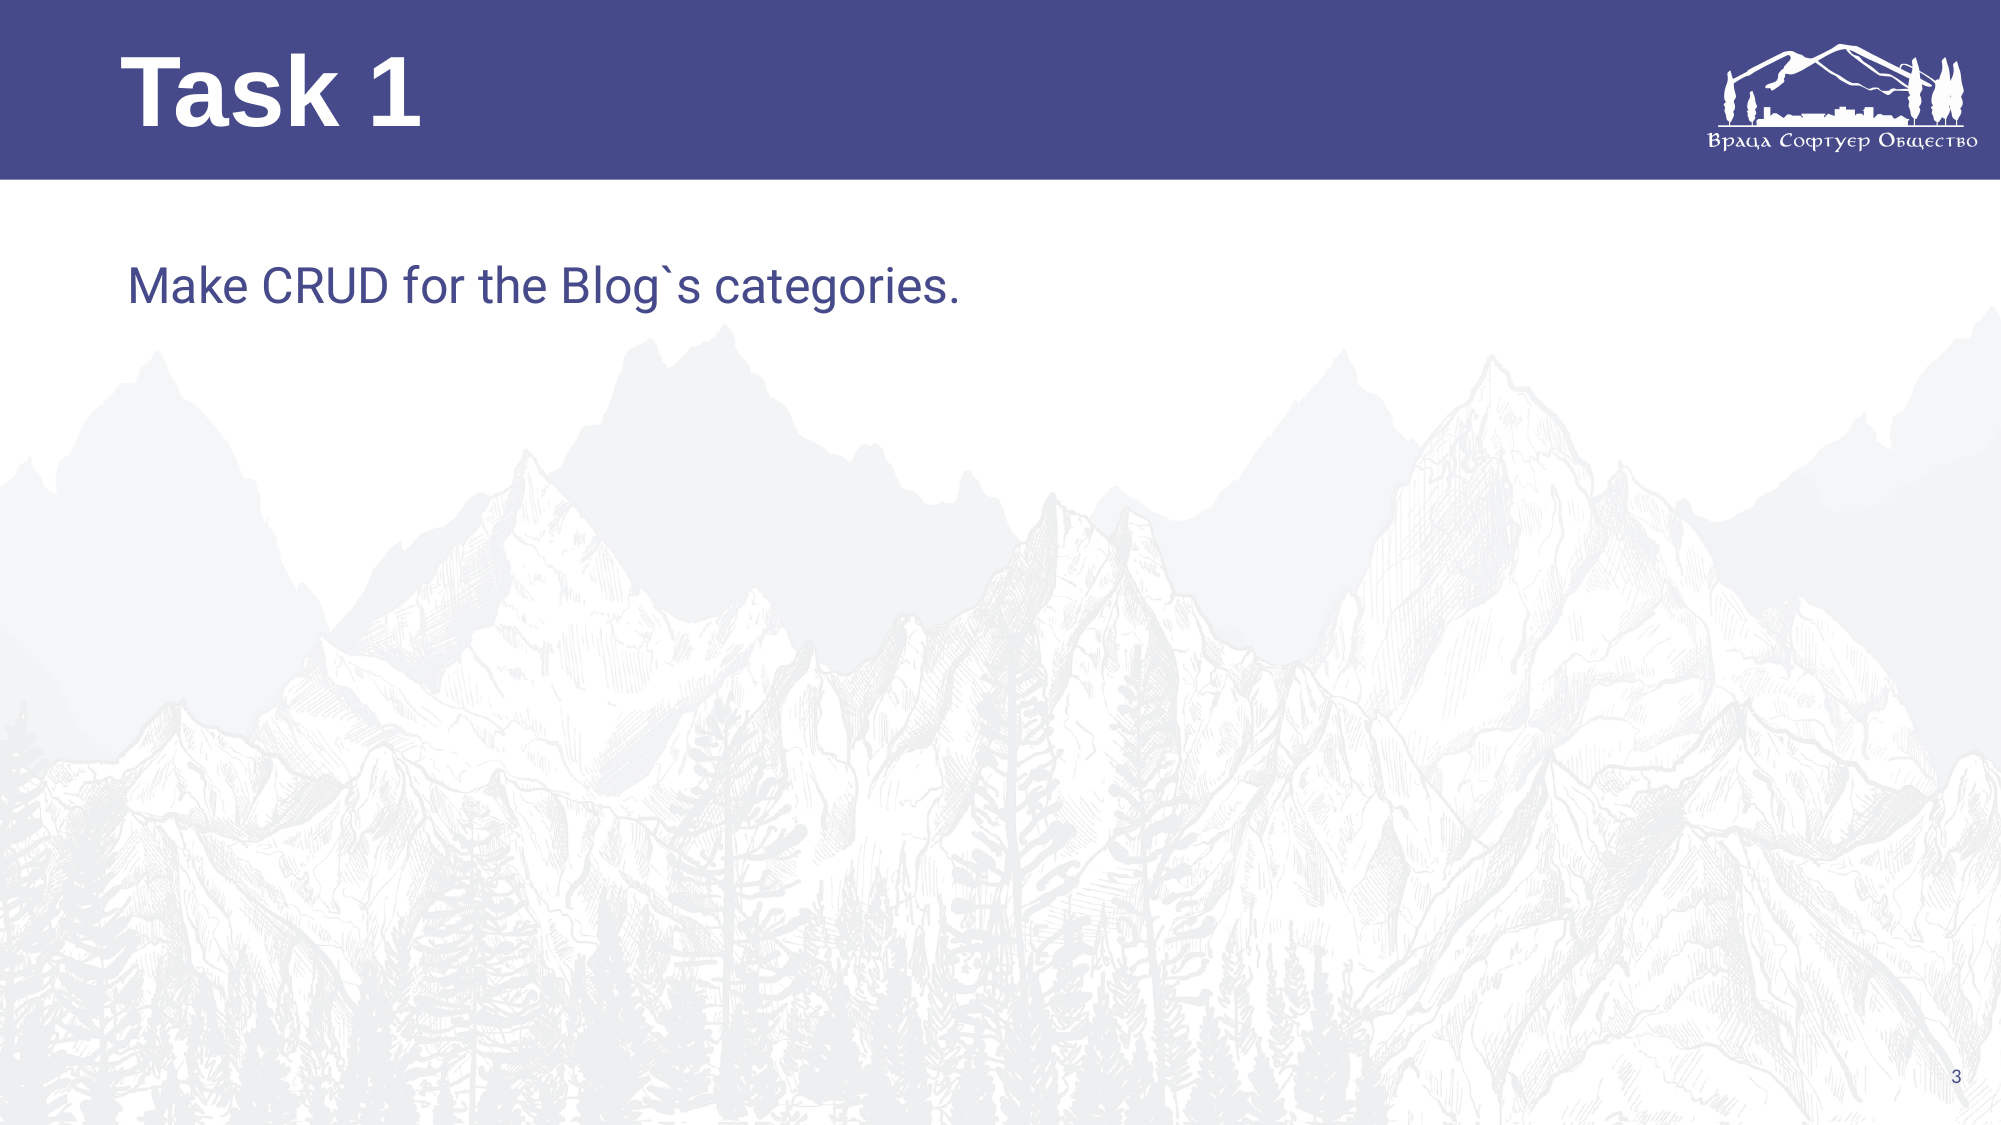

Task 1
Make CRUD for the Blog`s categories.

3